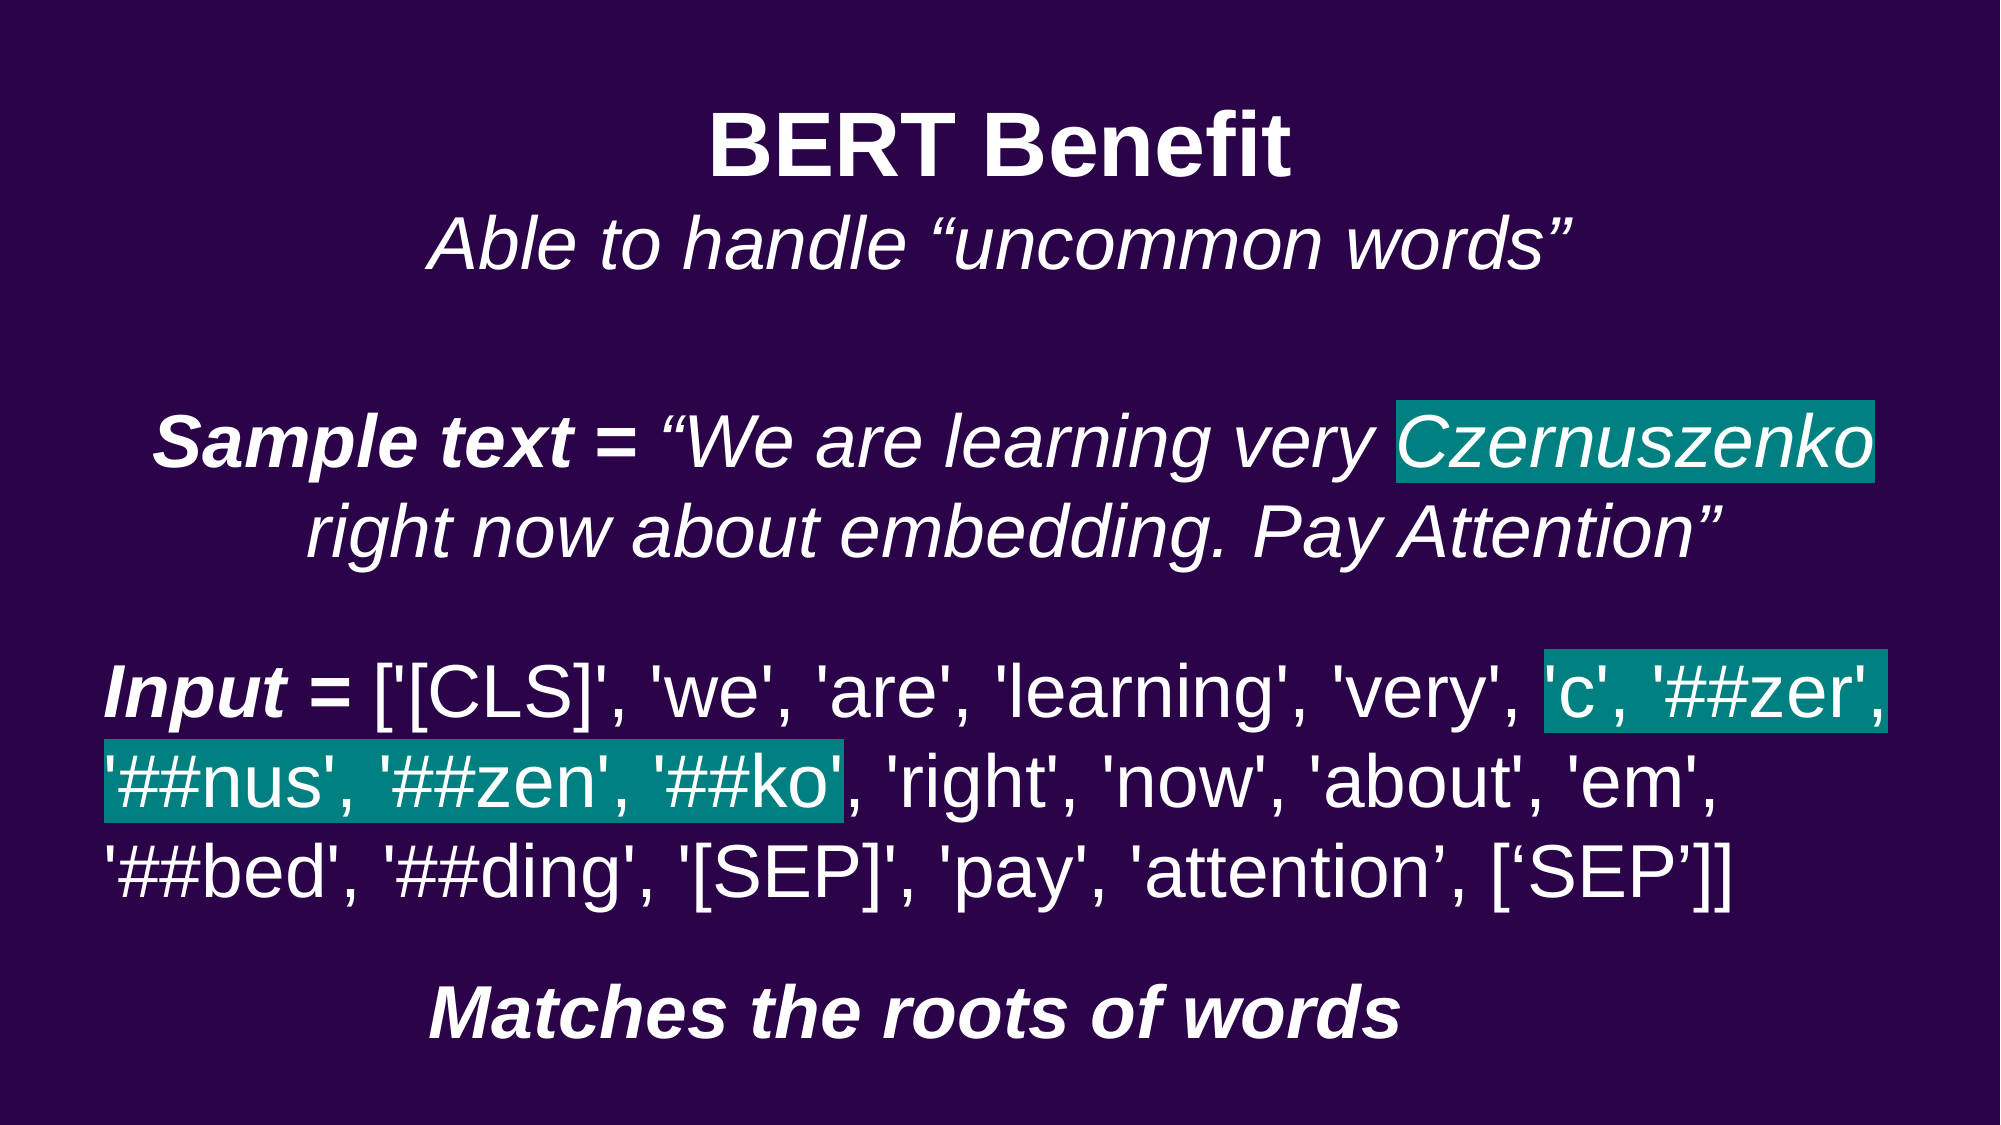

BERT Benefit
Able to handle “uncommon words”

Sample text = “We are learning very Czernuszenko right now about embedding. Pay Attention”
Input = ['[CLS]', 'we', 'are', 'learning', 'very', 'c', '##zer', '##nus', '##zen', '##ko', 'right', 'now', 'about', 'em', '##bed', '##ding', '[SEP]', 'pay', 'attention’, [‘SEP’]]
Matches the roots of words